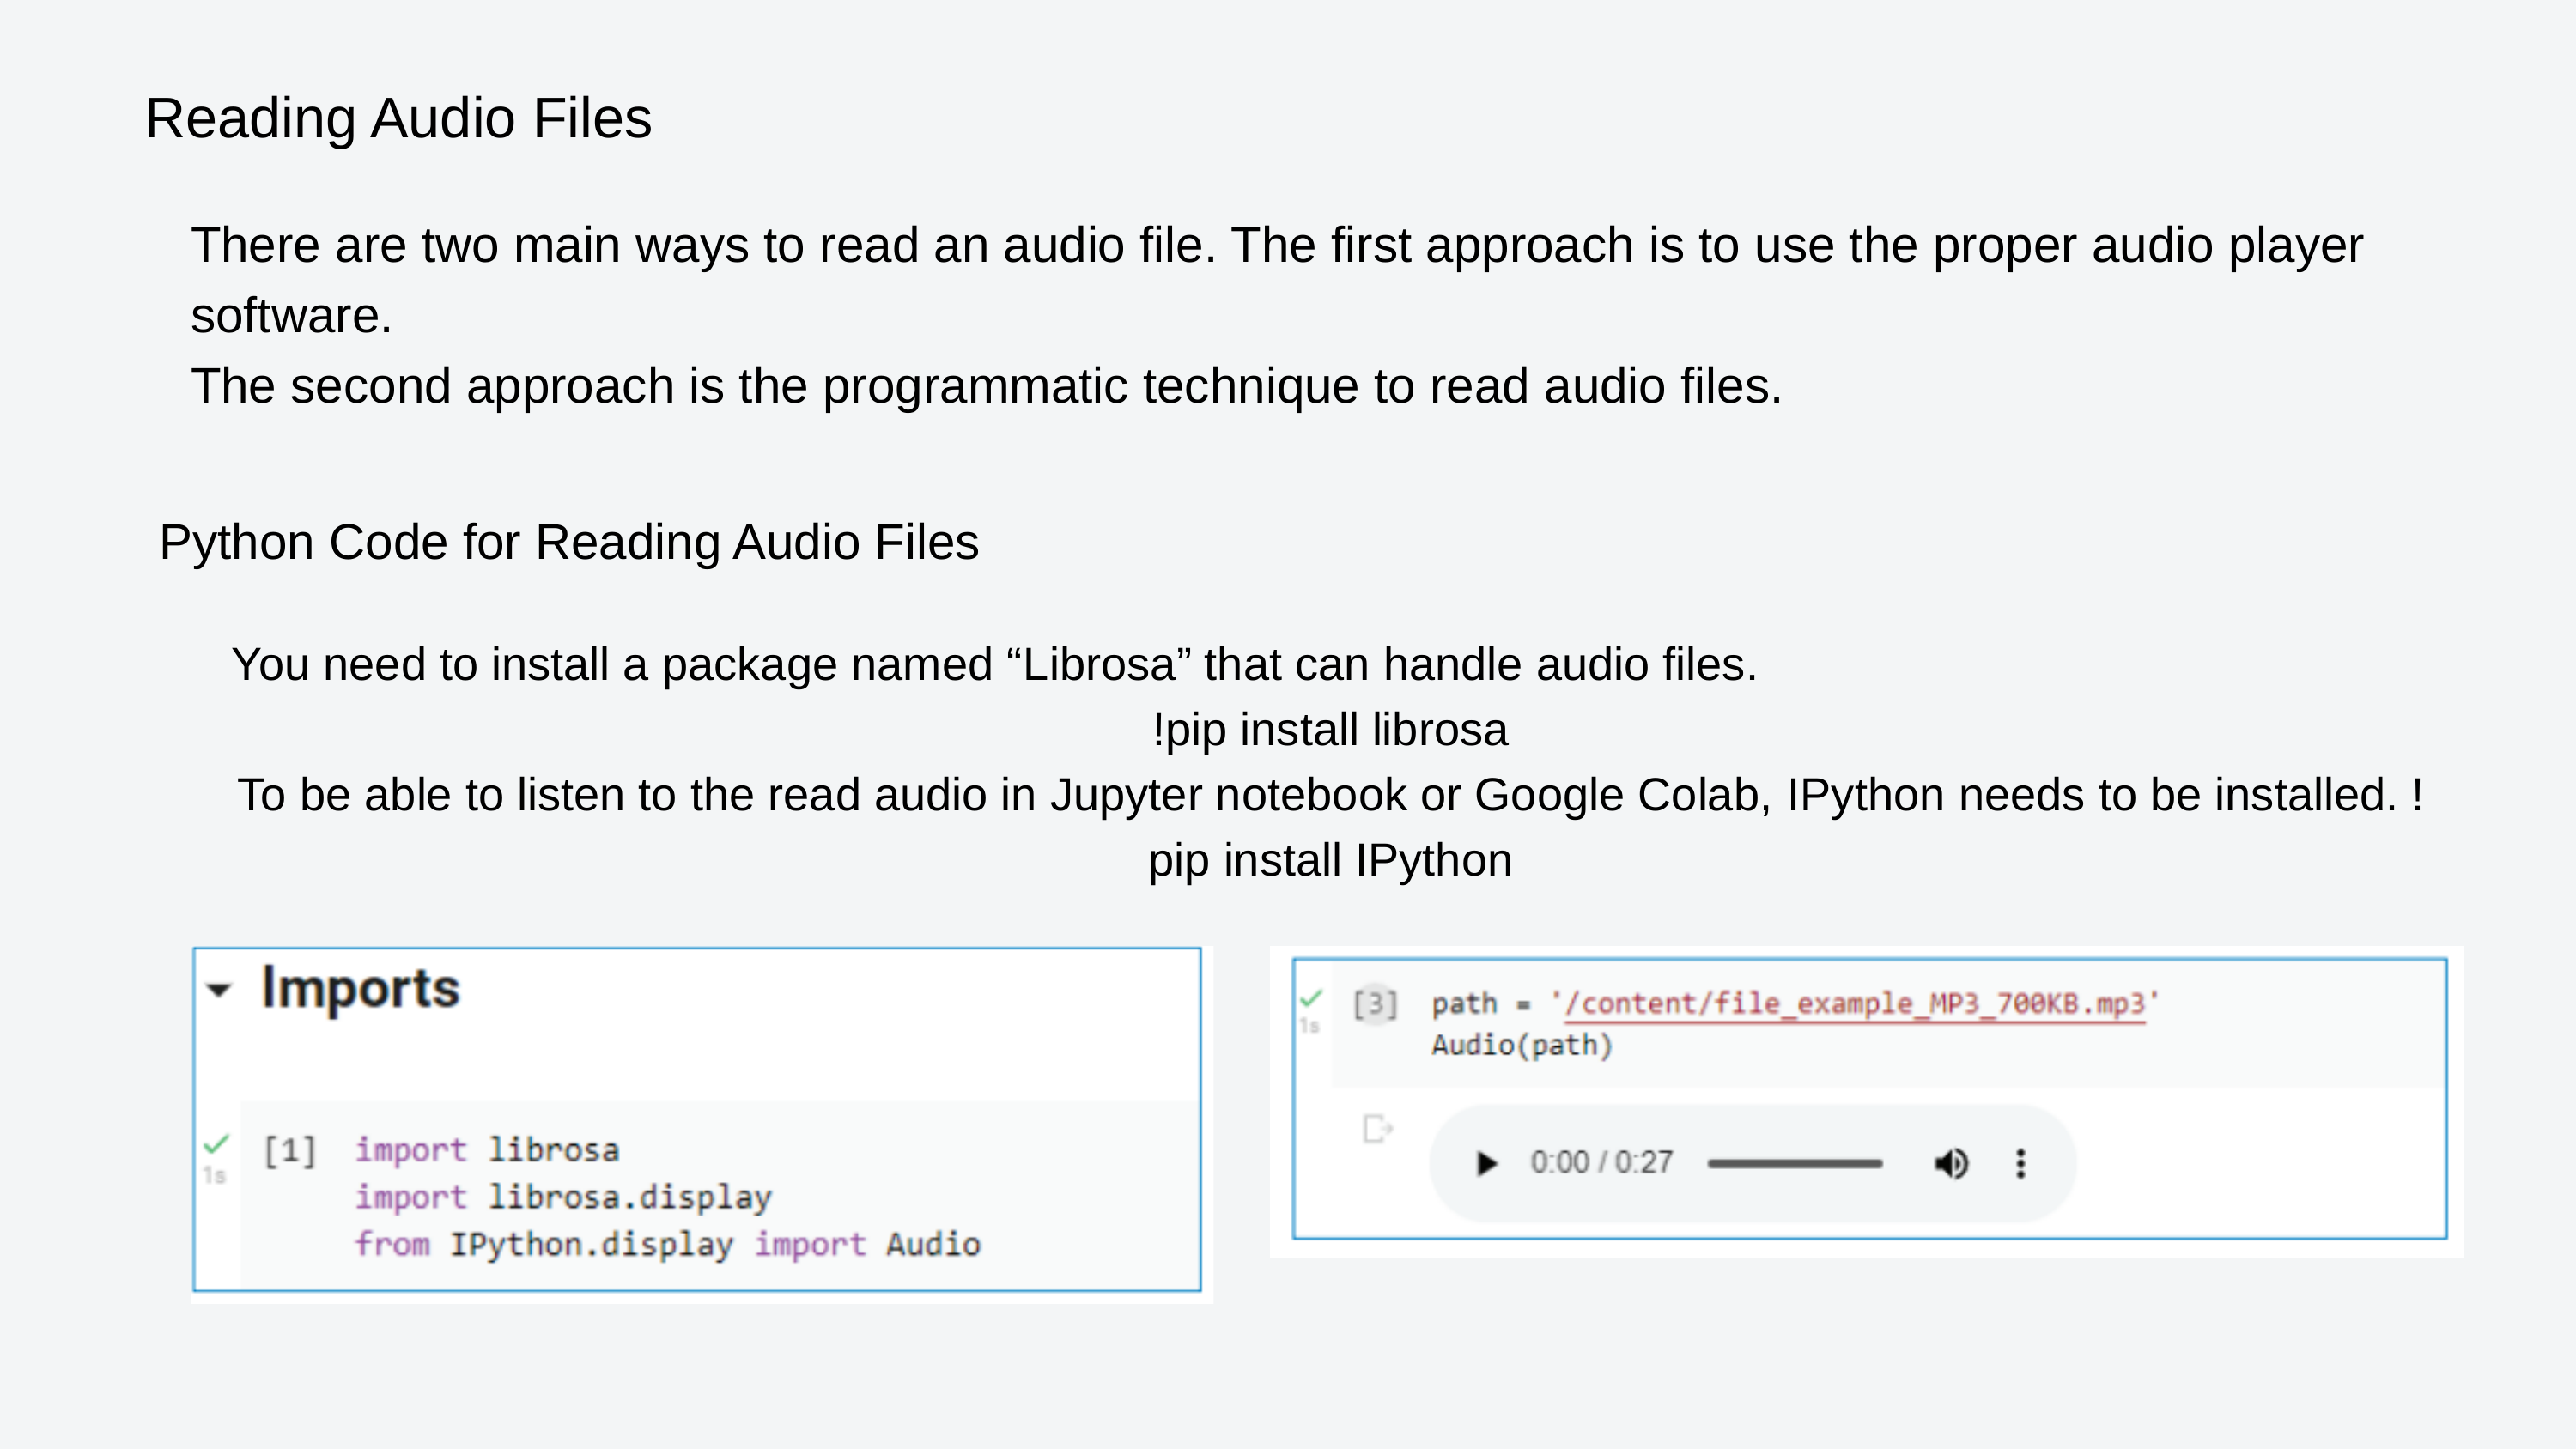

Reading Audio Files
There are two main ways to read an audio file. The first approach is to use the proper audio player software.
The second approach is the programmatic technique to read audio files.
Python Code for Reading Audio Files
You need to install a package named “Librosa” that can handle audio files.
!pip install librosa
To be able to listen to the read audio in Jupyter notebook or Google Colab, IPython needs to be installed. !pip install IPython